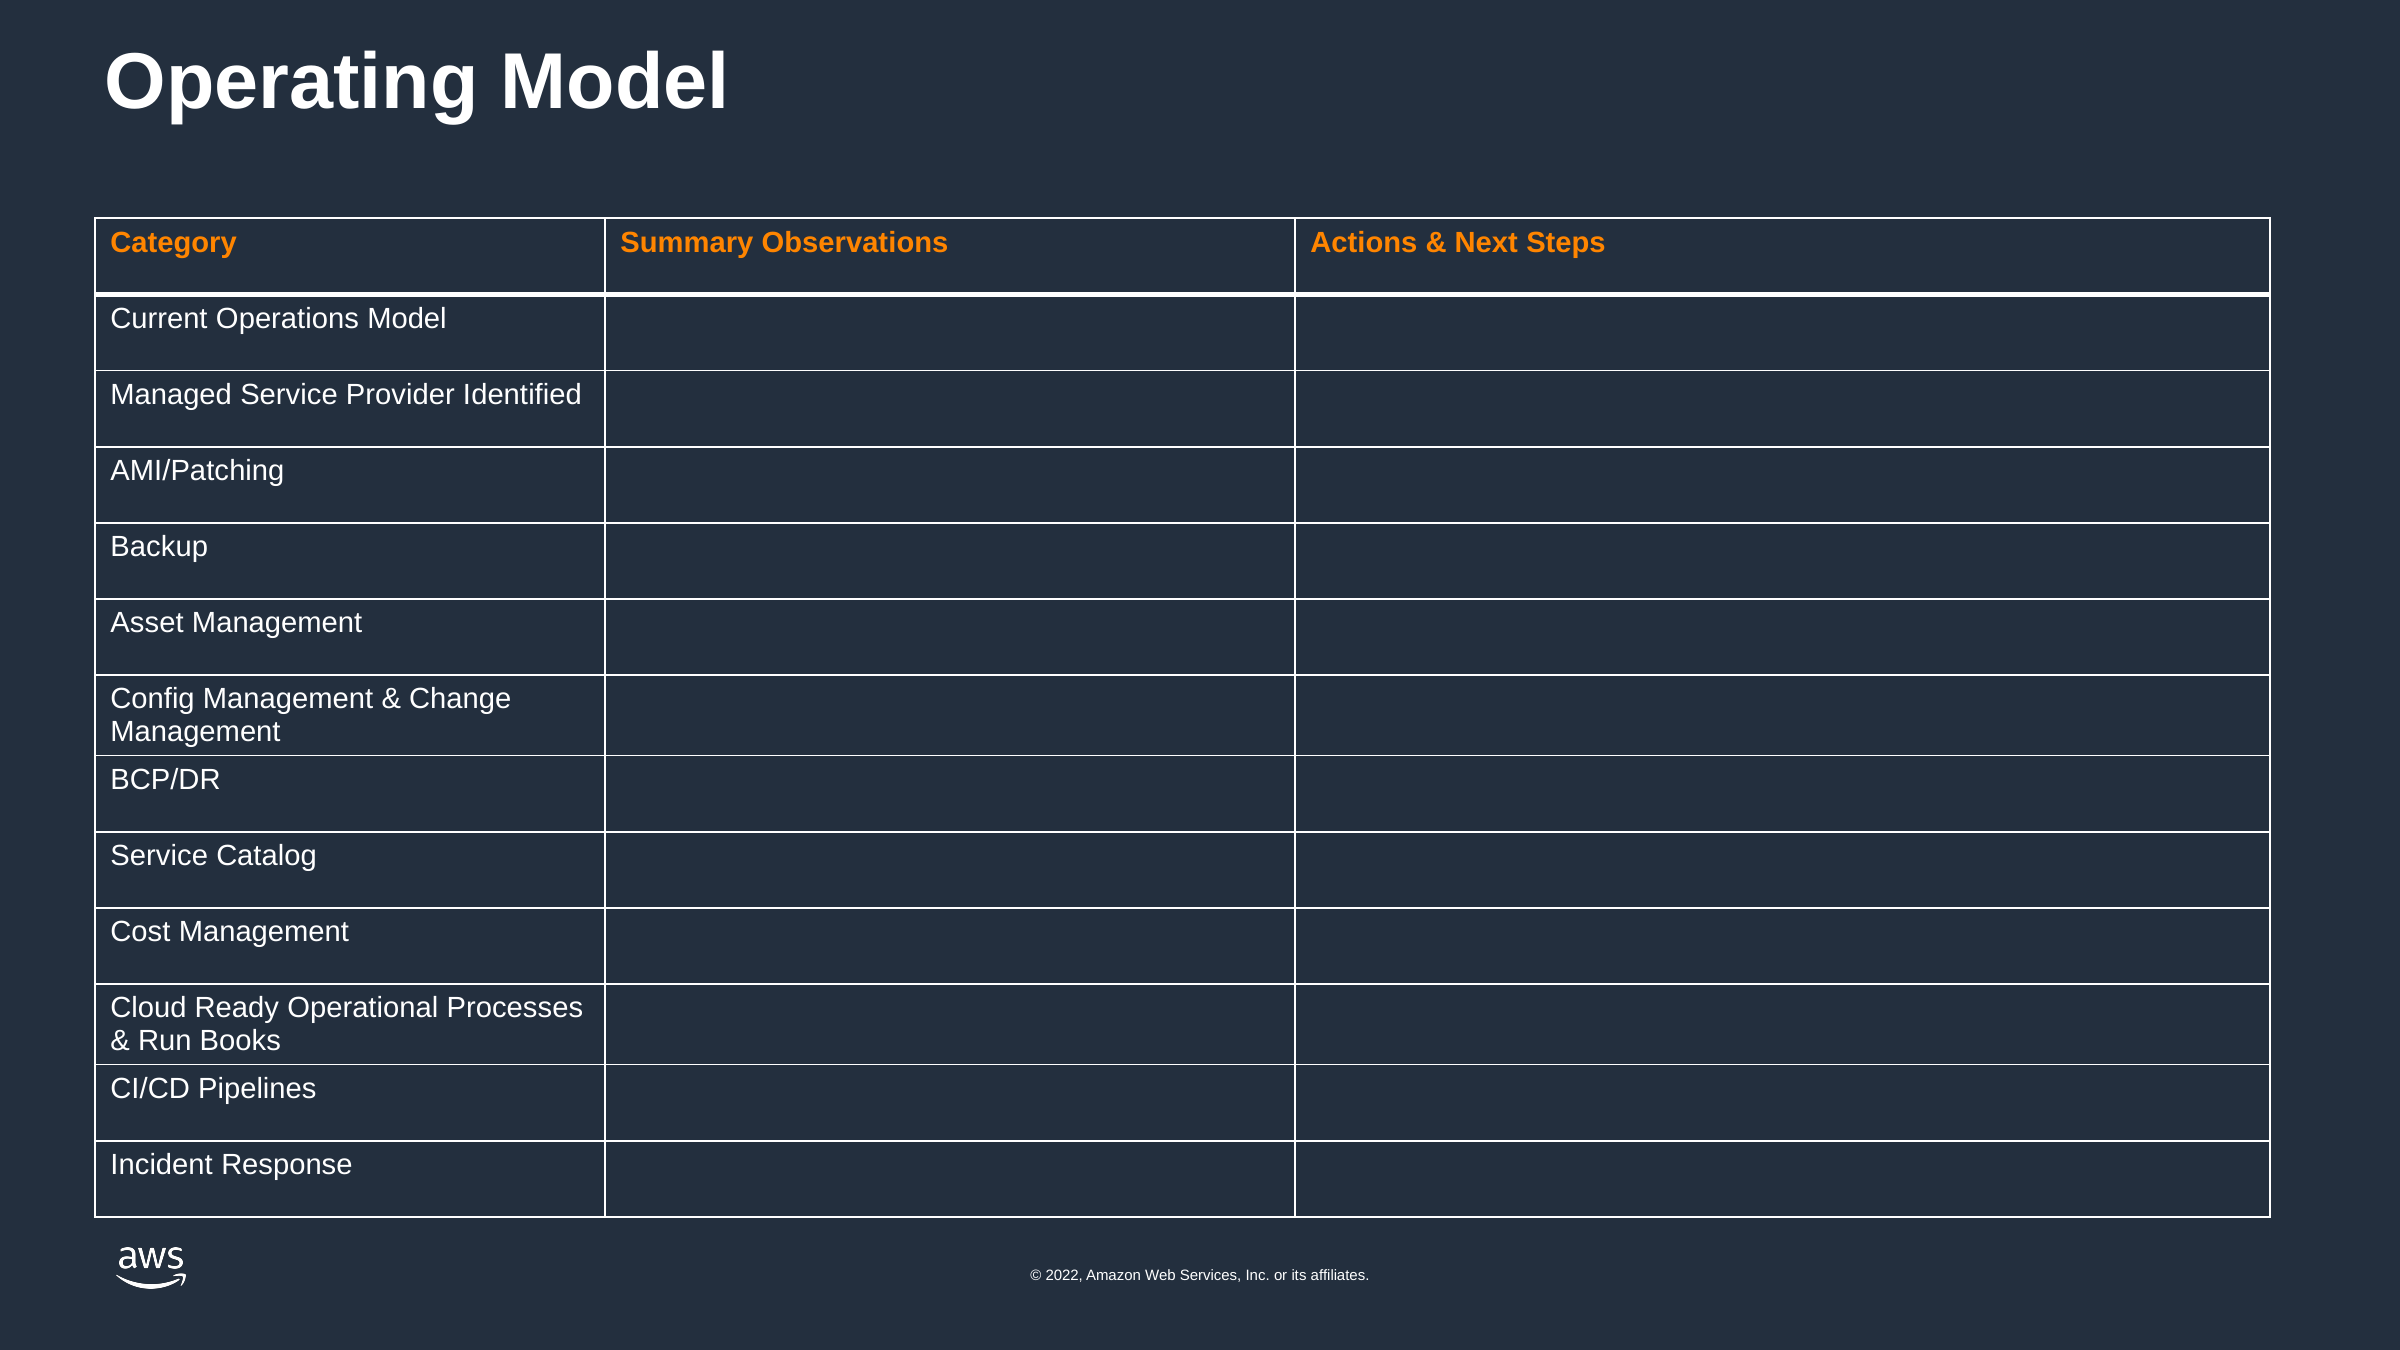

Operating Model
| Category | Summary Observations | Actions & Next Steps |
| --- | --- | --- |
| Current Operations Model |  |  |
| Managed Service Provider Identified |  |  |
| AMI/Patching |  |  |
| Backup |  |  |
| Asset Management |  |  |
| Config Management & Change Management |  |  |
| BCP/DR |  |  |
| Service Catalog |  |  |
| Cost Management |  |  |
| Cloud Ready Operational Processes & Run Books |  |  |
| CI/CD Pipelines |  |  |
| Incident Response |  |  |